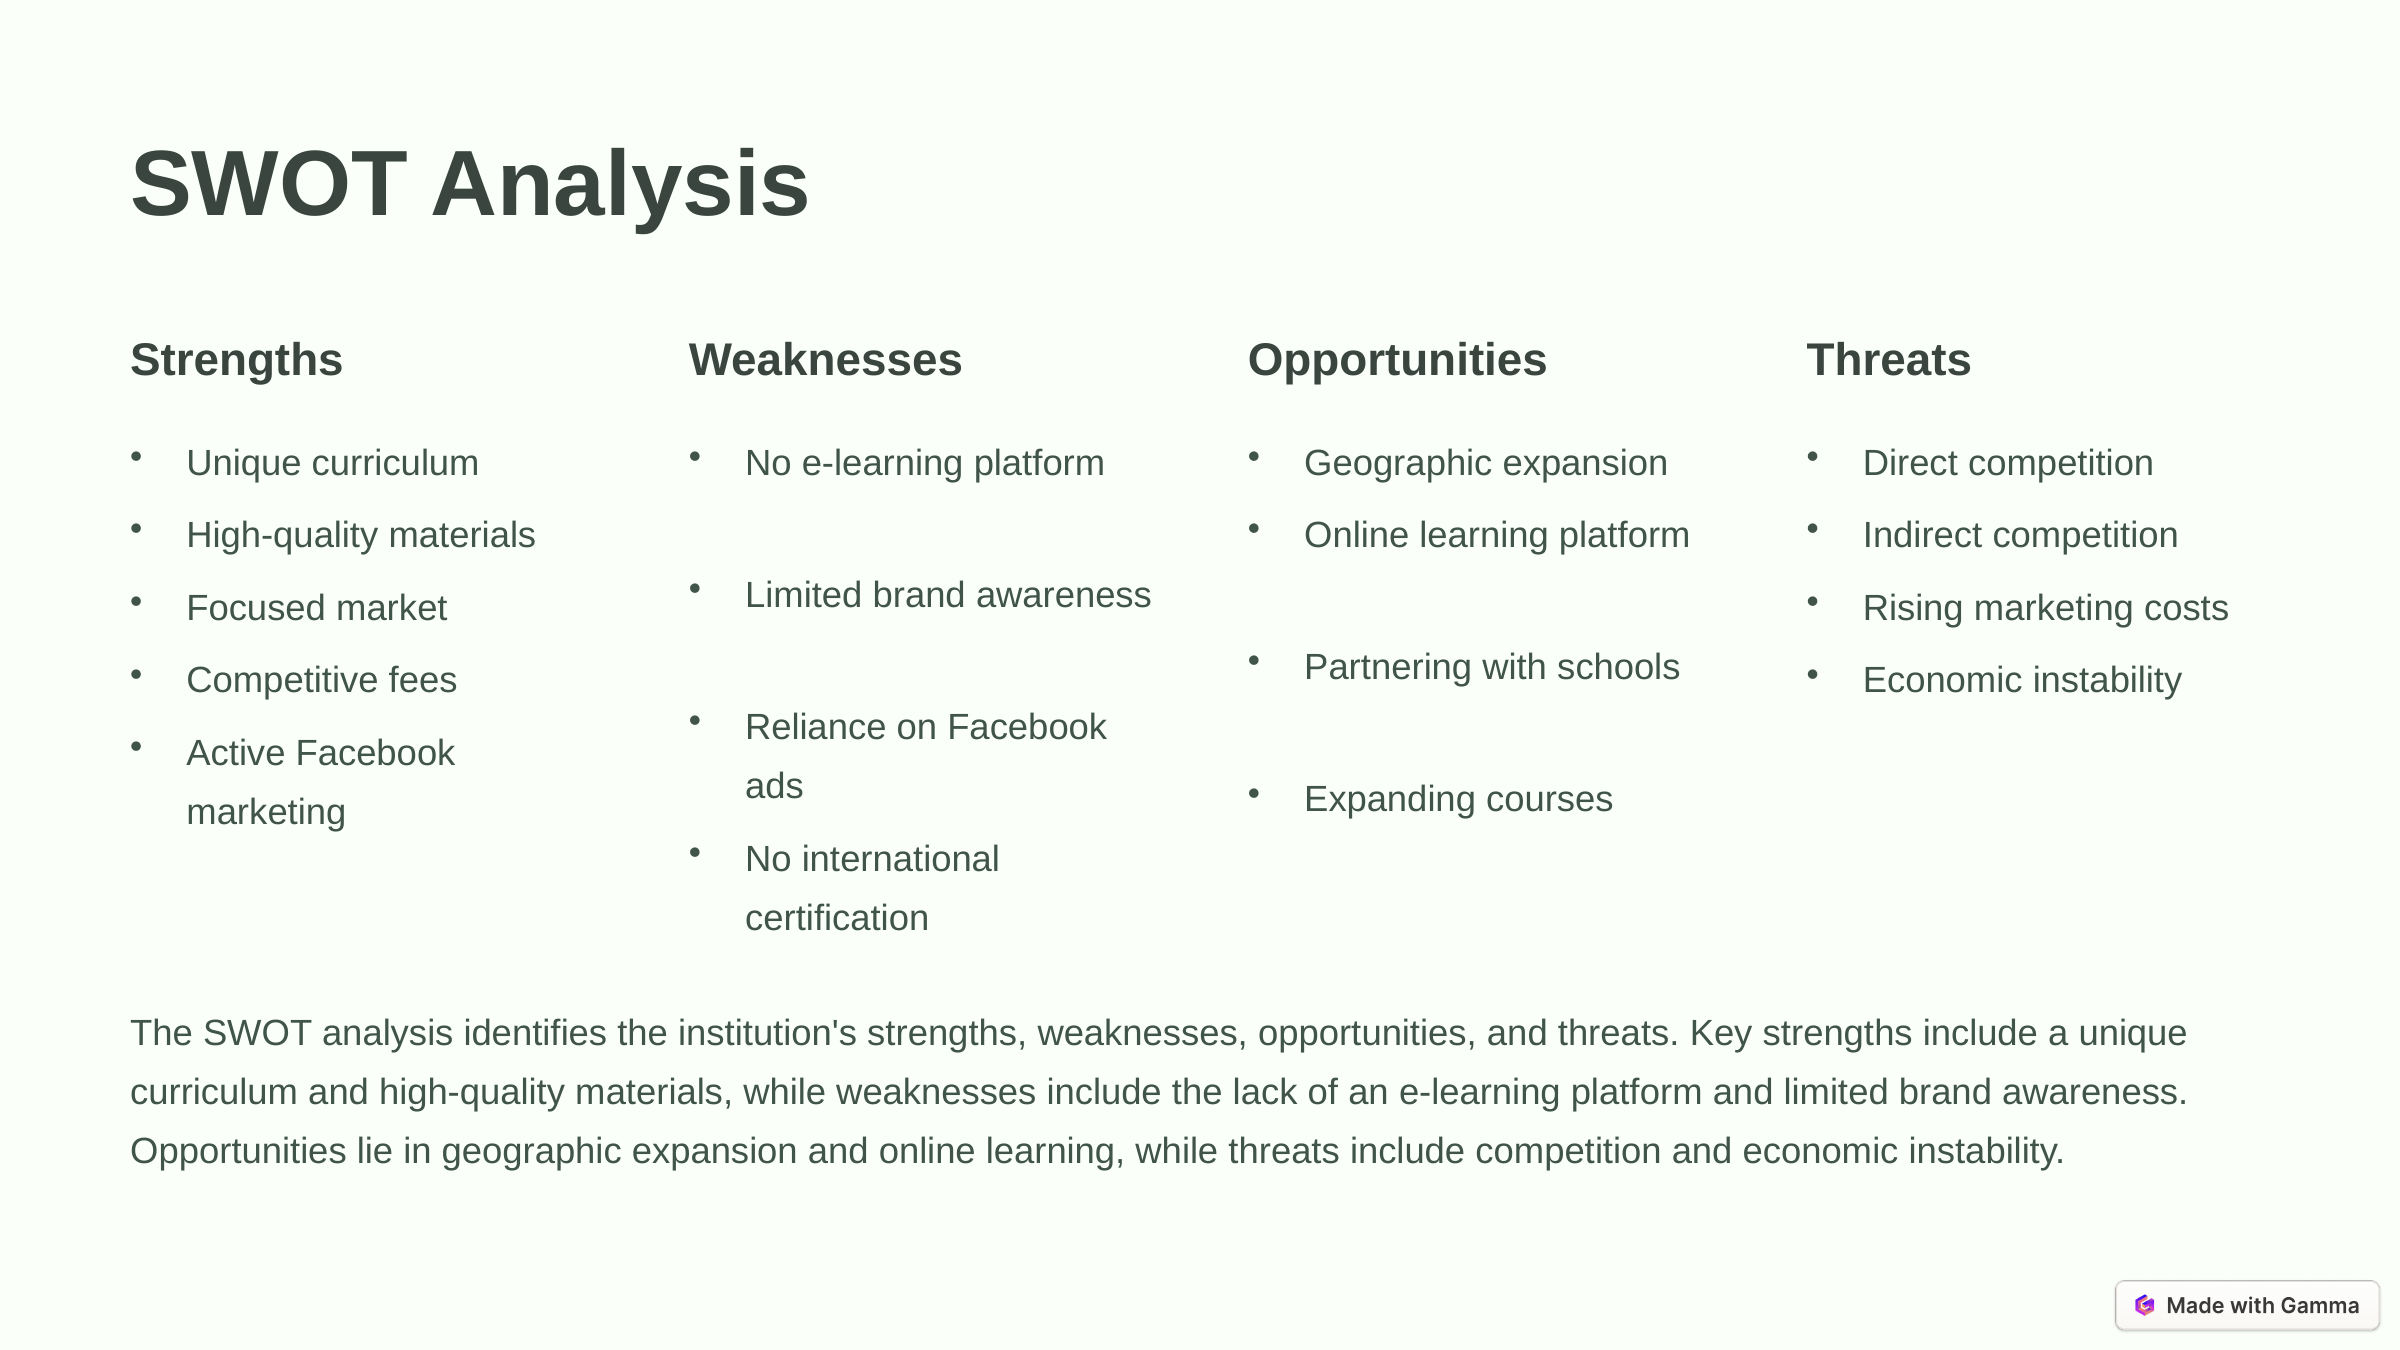

SWOT Analysis
Strengths
Weaknesses
Opportunities
Threats
Unique curriculum
No e-learning platform
Geographic expansion
Direct competition
High-quality materials
Online learning platform
Indirect competition
Limited brand awareness
Focused market
Rising marketing costs
Partnering with schools
Competitive fees
Economic instability
Reliance on Facebook ads
Active Facebook marketing
Expanding courses
No international certification
The SWOT analysis identifies the institution's strengths, weaknesses, opportunities, and threats. Key strengths include a unique curriculum and high-quality materials, while weaknesses include the lack of an e-learning platform and limited brand awareness. Opportunities lie in geographic expansion and online learning, while threats include competition and economic instability.